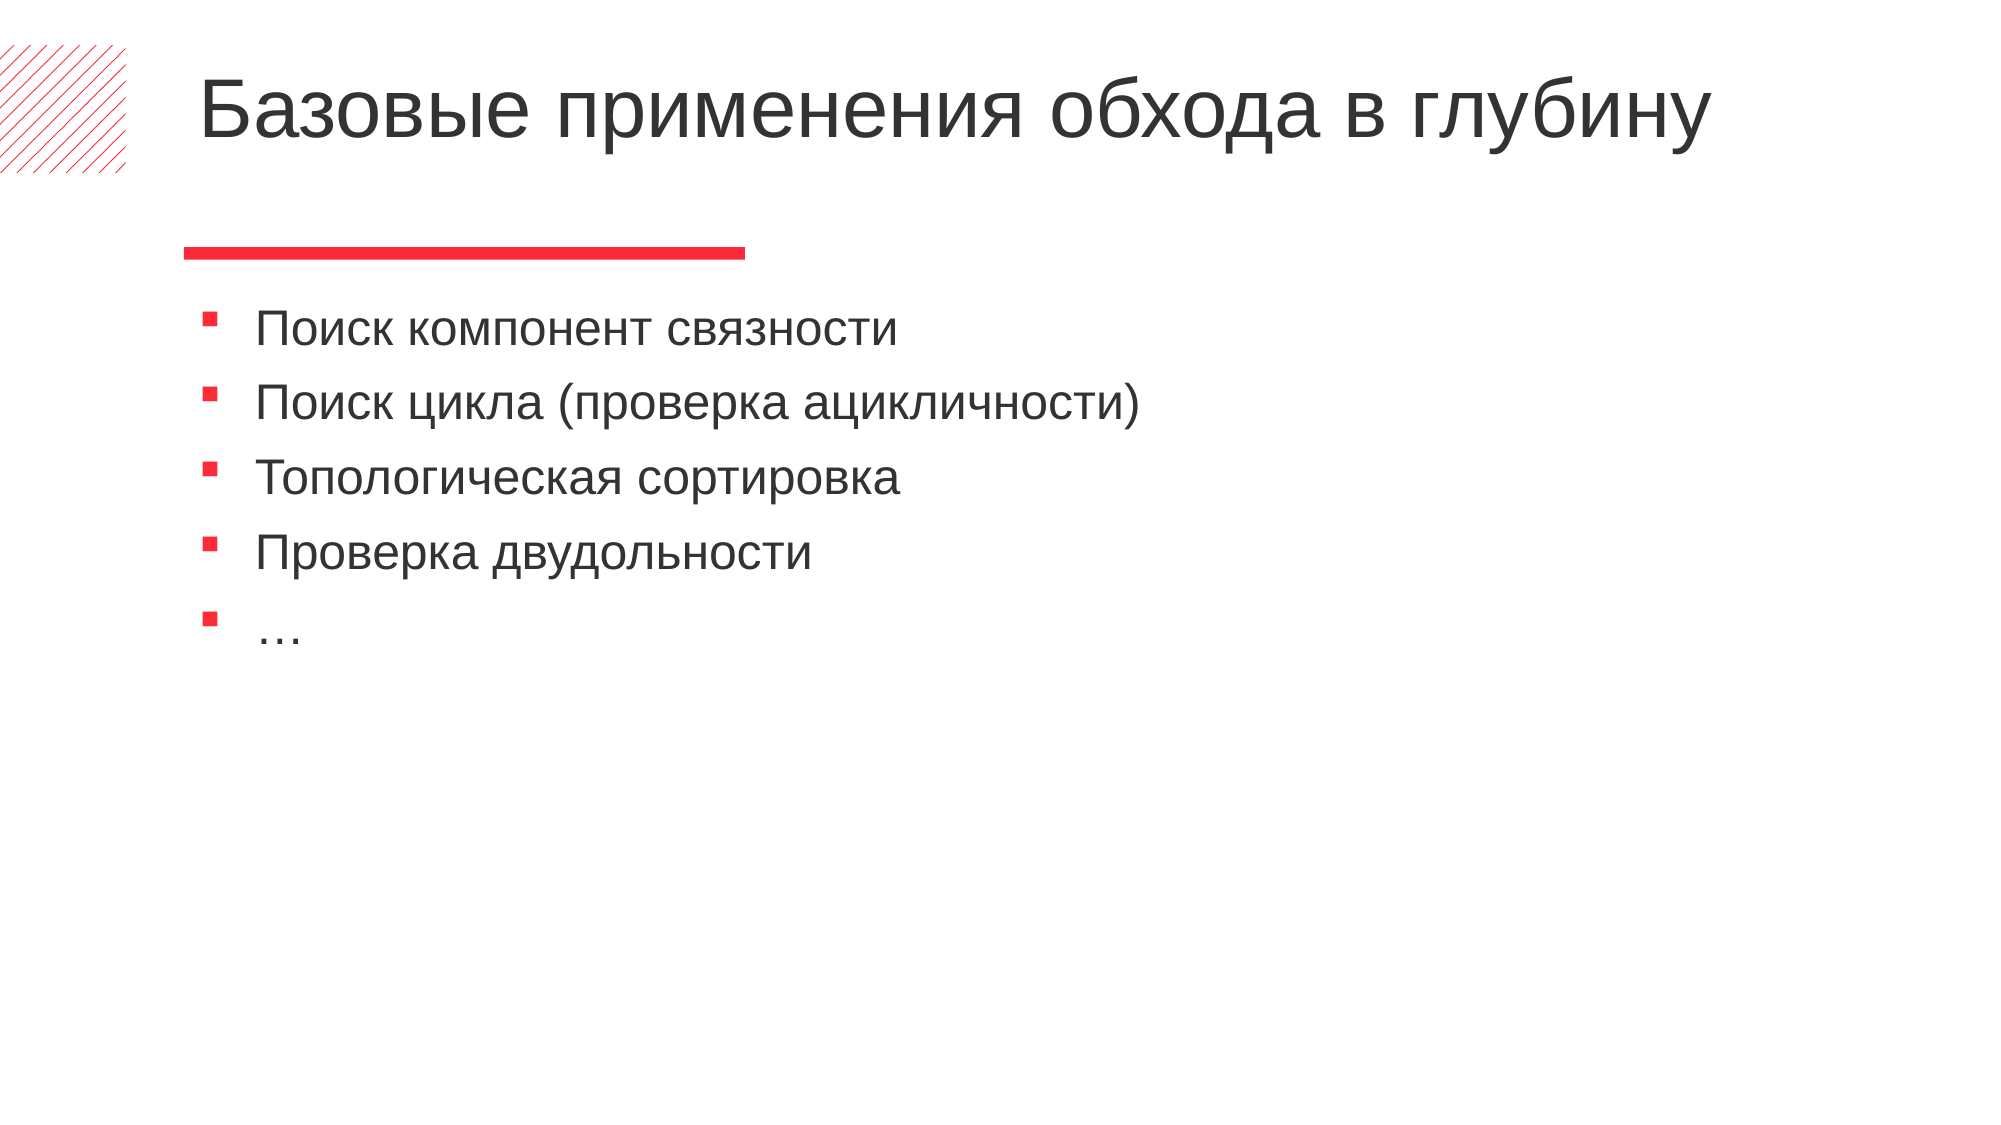

Базовые применения обхода в глубину
Поиск компонент связности
Поиск цикла (проверка ацикличности)
Топологическая сортировка
Проверка двудольности
…